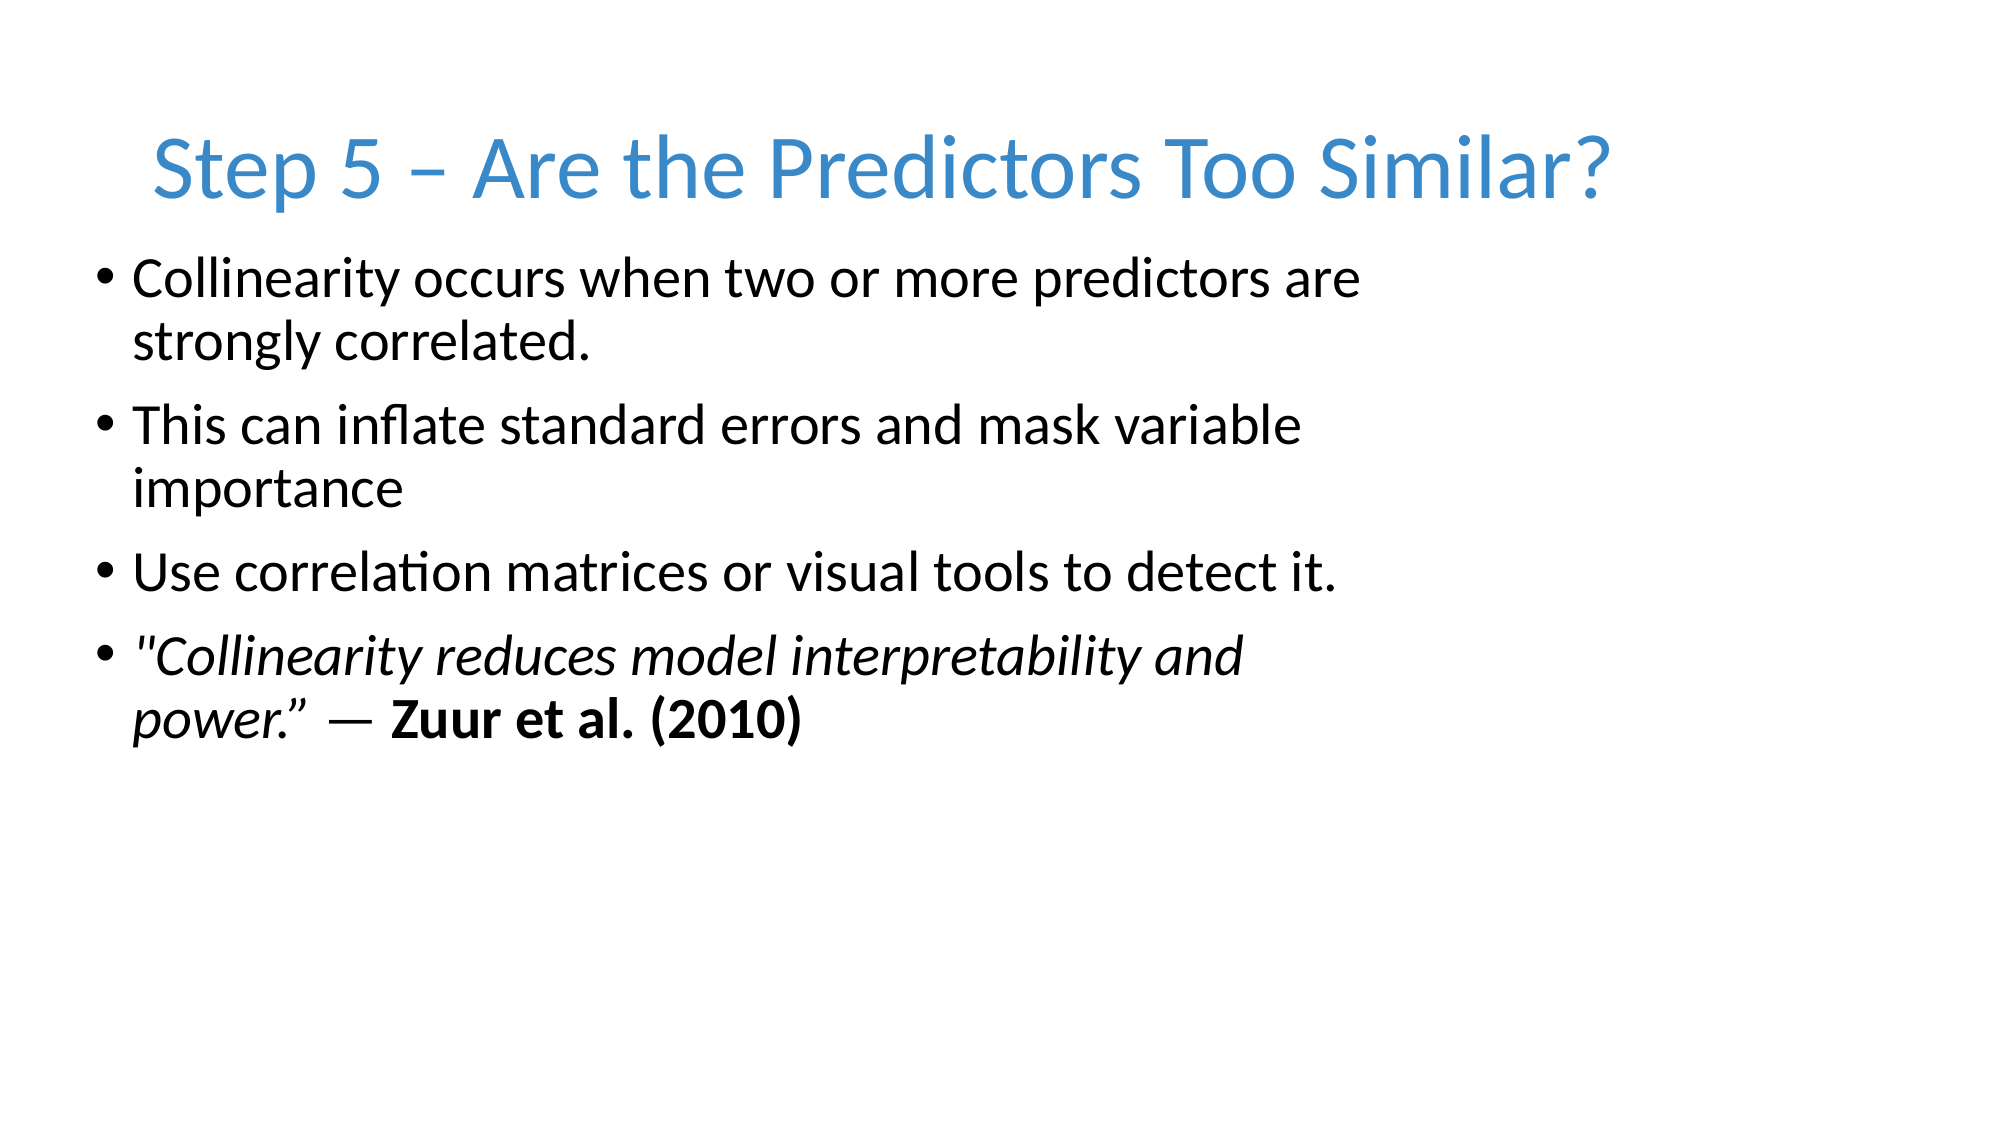

# Step 5 – Are the Predictors Too Similar?
Collinearity occurs when two or more predictors are strongly correlated.
This can inflate standard errors and mask variable importance
Use correlation matrices or visual tools to detect it.
"Collinearity reduces model interpretability and power.” — Zuur et al. (2010)